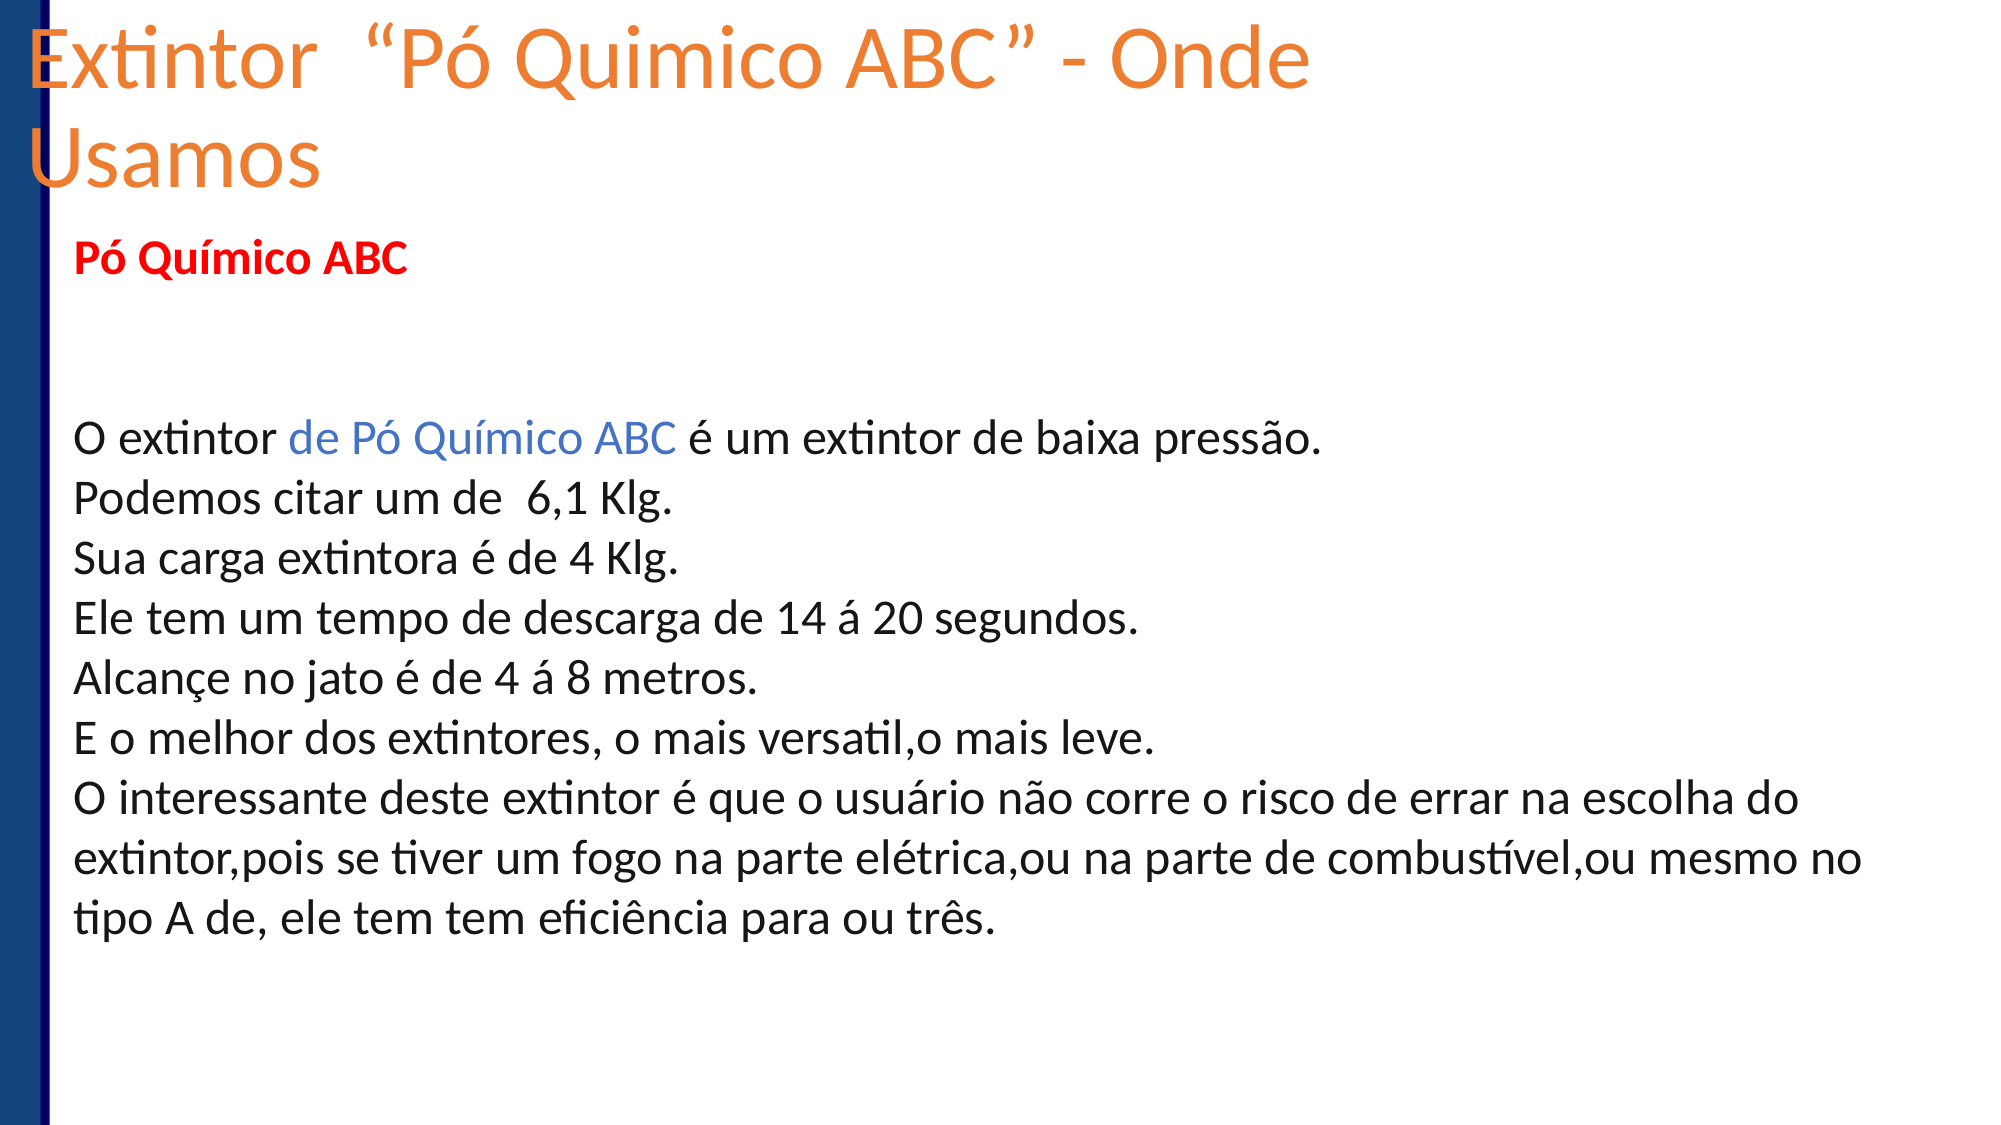

Extintor  “Pó Quimico ABC” - Onde Usamos
# Tipos e classificações de cada extintor
Pó Químico ABC

O extintor de Pó Químico ABC é um extintor de baixa pressão.
Podemos citar um de  6,1 Klg.
Sua carga extintora é de 4 Klg.
Ele tem um tempo de descarga de 14 á 20 segundos.
Alcançe no jato é de 4 á 8 metros.
E o melhor dos extintores, o mais versatil,o mais leve.
O interessante deste extintor é que o usuário não corre o risco de errar na escolha do extintor,pois se tiver um fogo na parte elétrica,ou na parte de combustível,ou mesmo no tipo A de, ele tem tem eficiência para ou três.